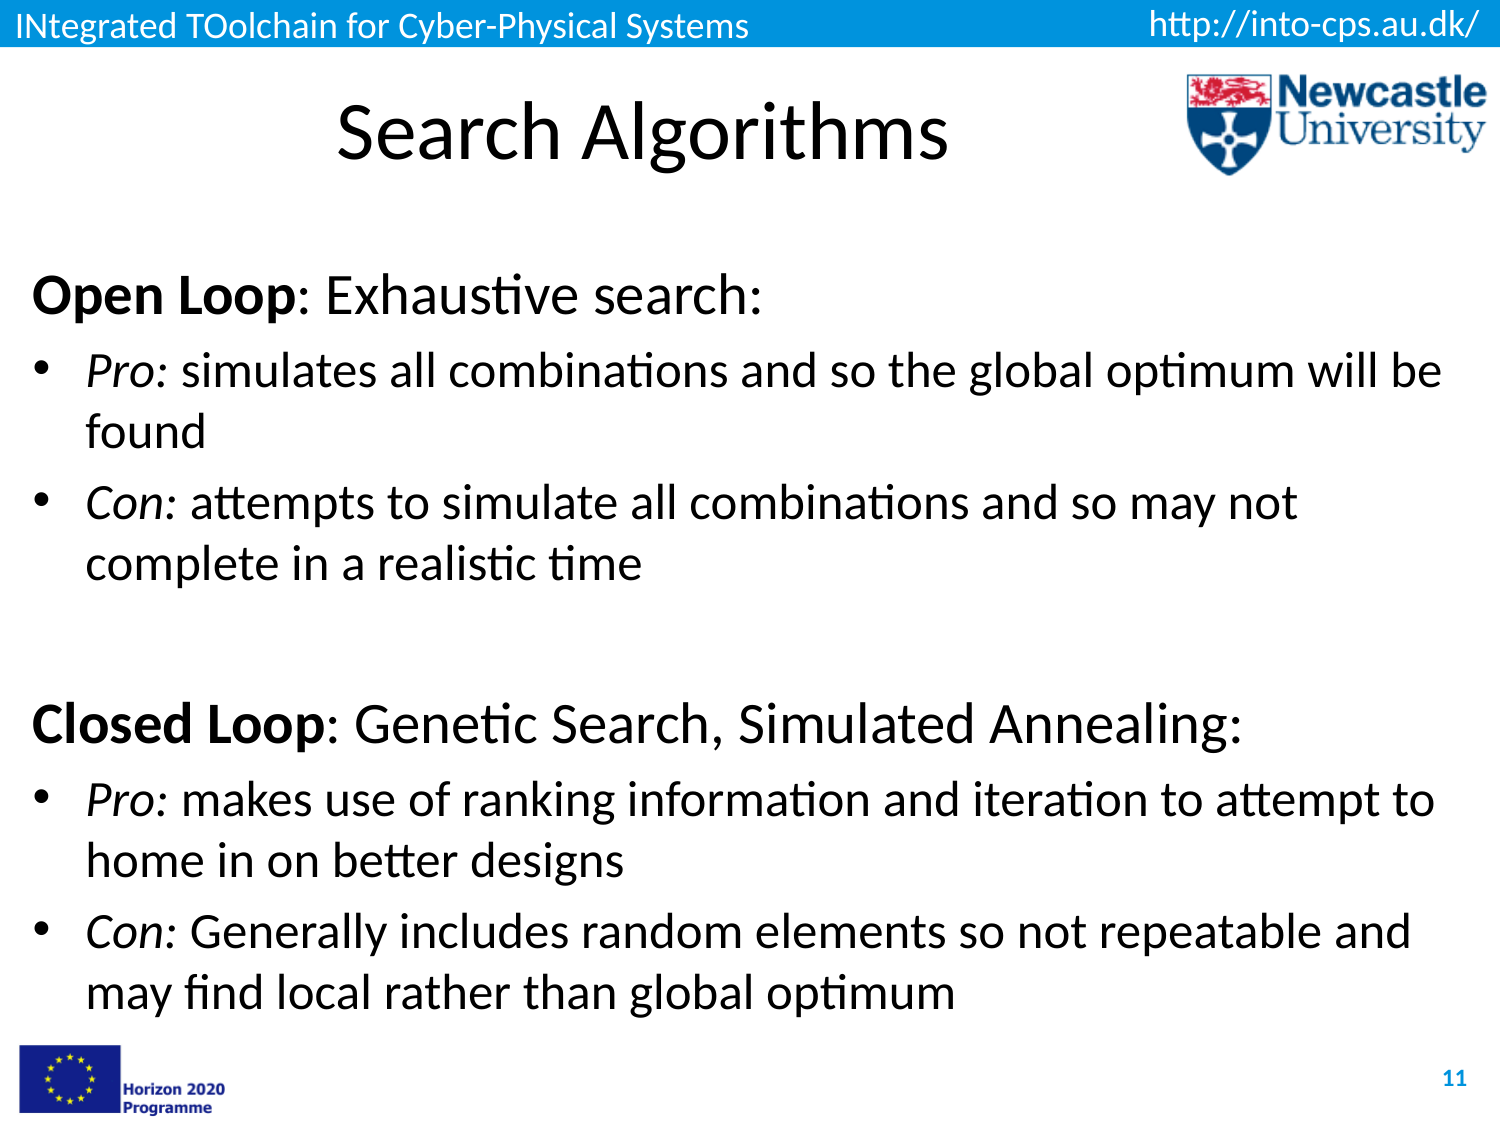

# Search Algorithms
Open Loop: Exhaustive search:
Pro: simulates all combinations and so the global optimum will be found
Con: attempts to simulate all combinations and so may not complete in a realistic time

Closed Loop: Genetic Search, Simulated Annealing:
Pro: makes use of ranking information and iteration to attempt to home in on better designs
Con: Generally includes random elements so not repeatable and may find local rather than global optimum

11